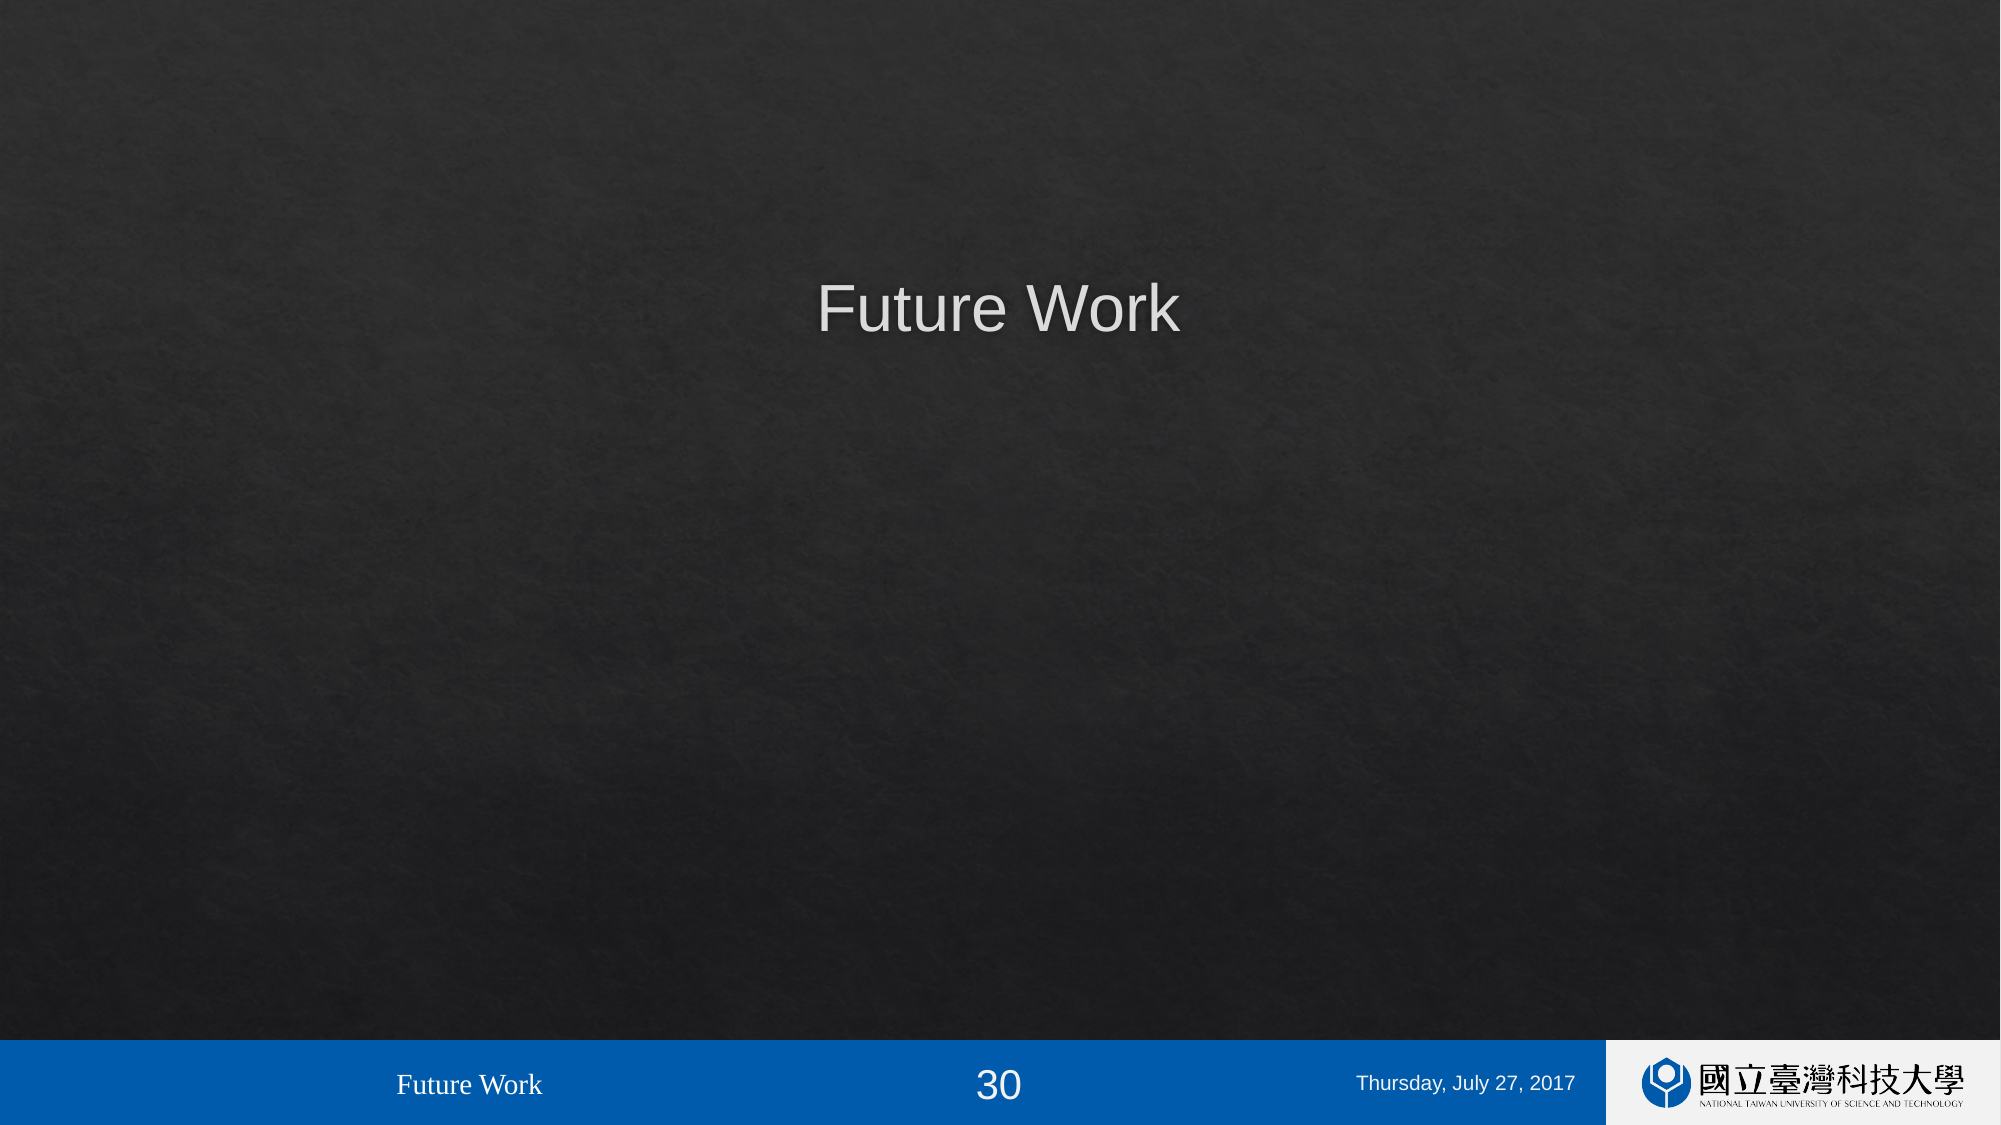

# Future Work

Future Work
Thursday, July 27, 2017
30